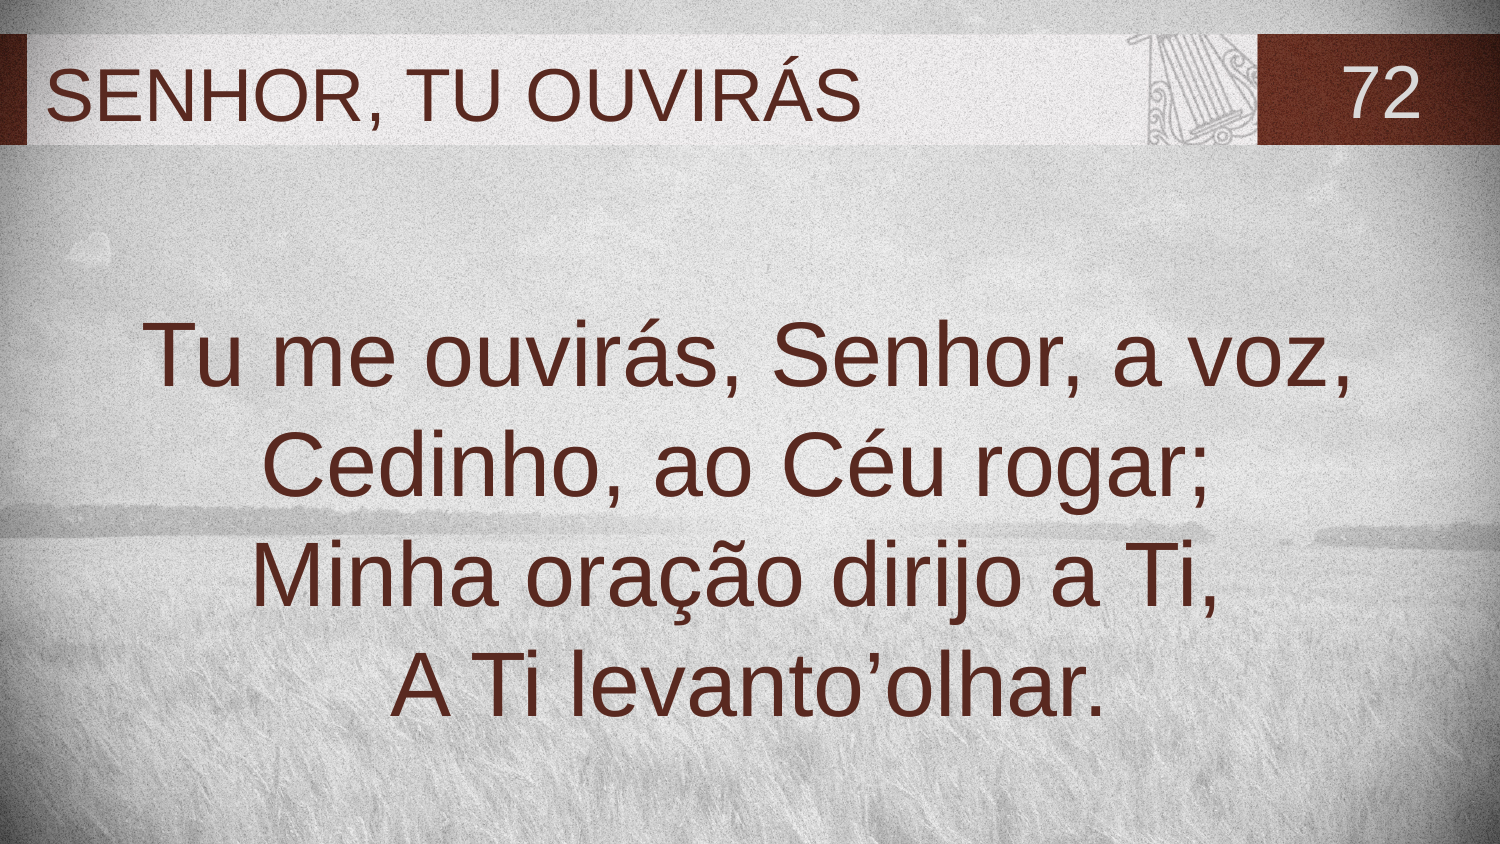

# SENHOR, TU OUVIRÁS
72
Tu me ouvirás, Senhor, a voz,
Cedinho, ao Céu rogar;
Minha oração dirijo a Ti,
A Ti levanto’olhar.